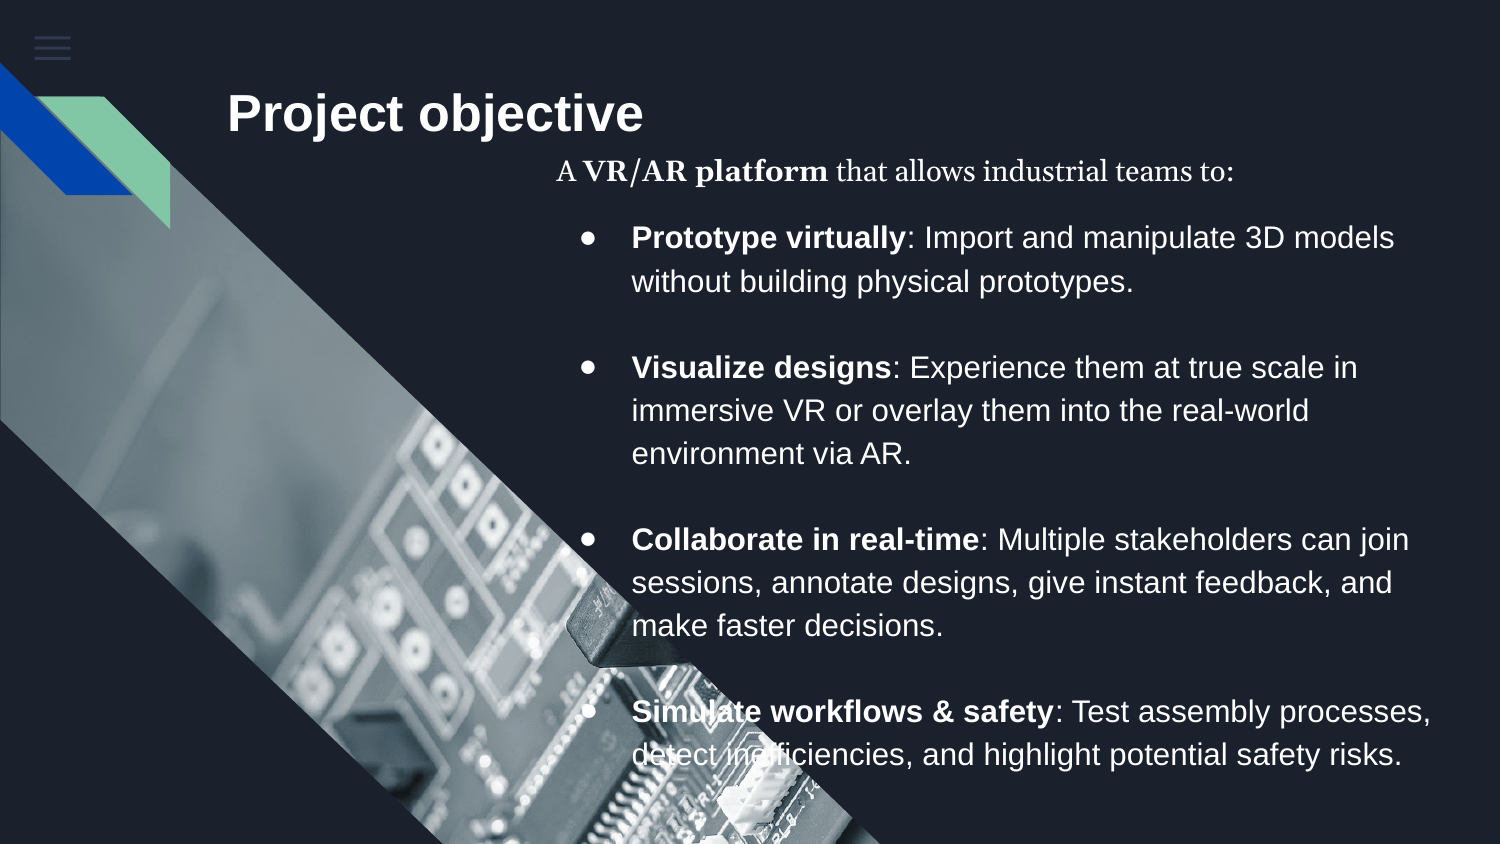

# Project objective
A VR/AR platform that allows industrial teams to:
Prototype virtually: Import and manipulate 3D models without building physical prototypes.
Visualize designs: Experience them at true scale in immersive VR or overlay them into the real-world environment via AR.
Collaborate in real-time: Multiple stakeholders can join sessions, annotate designs, give instant feedback, and make faster decisions.
Simulate workflows & safety: Test assembly processes, detect inefficiencies, and highlight potential safety risks.